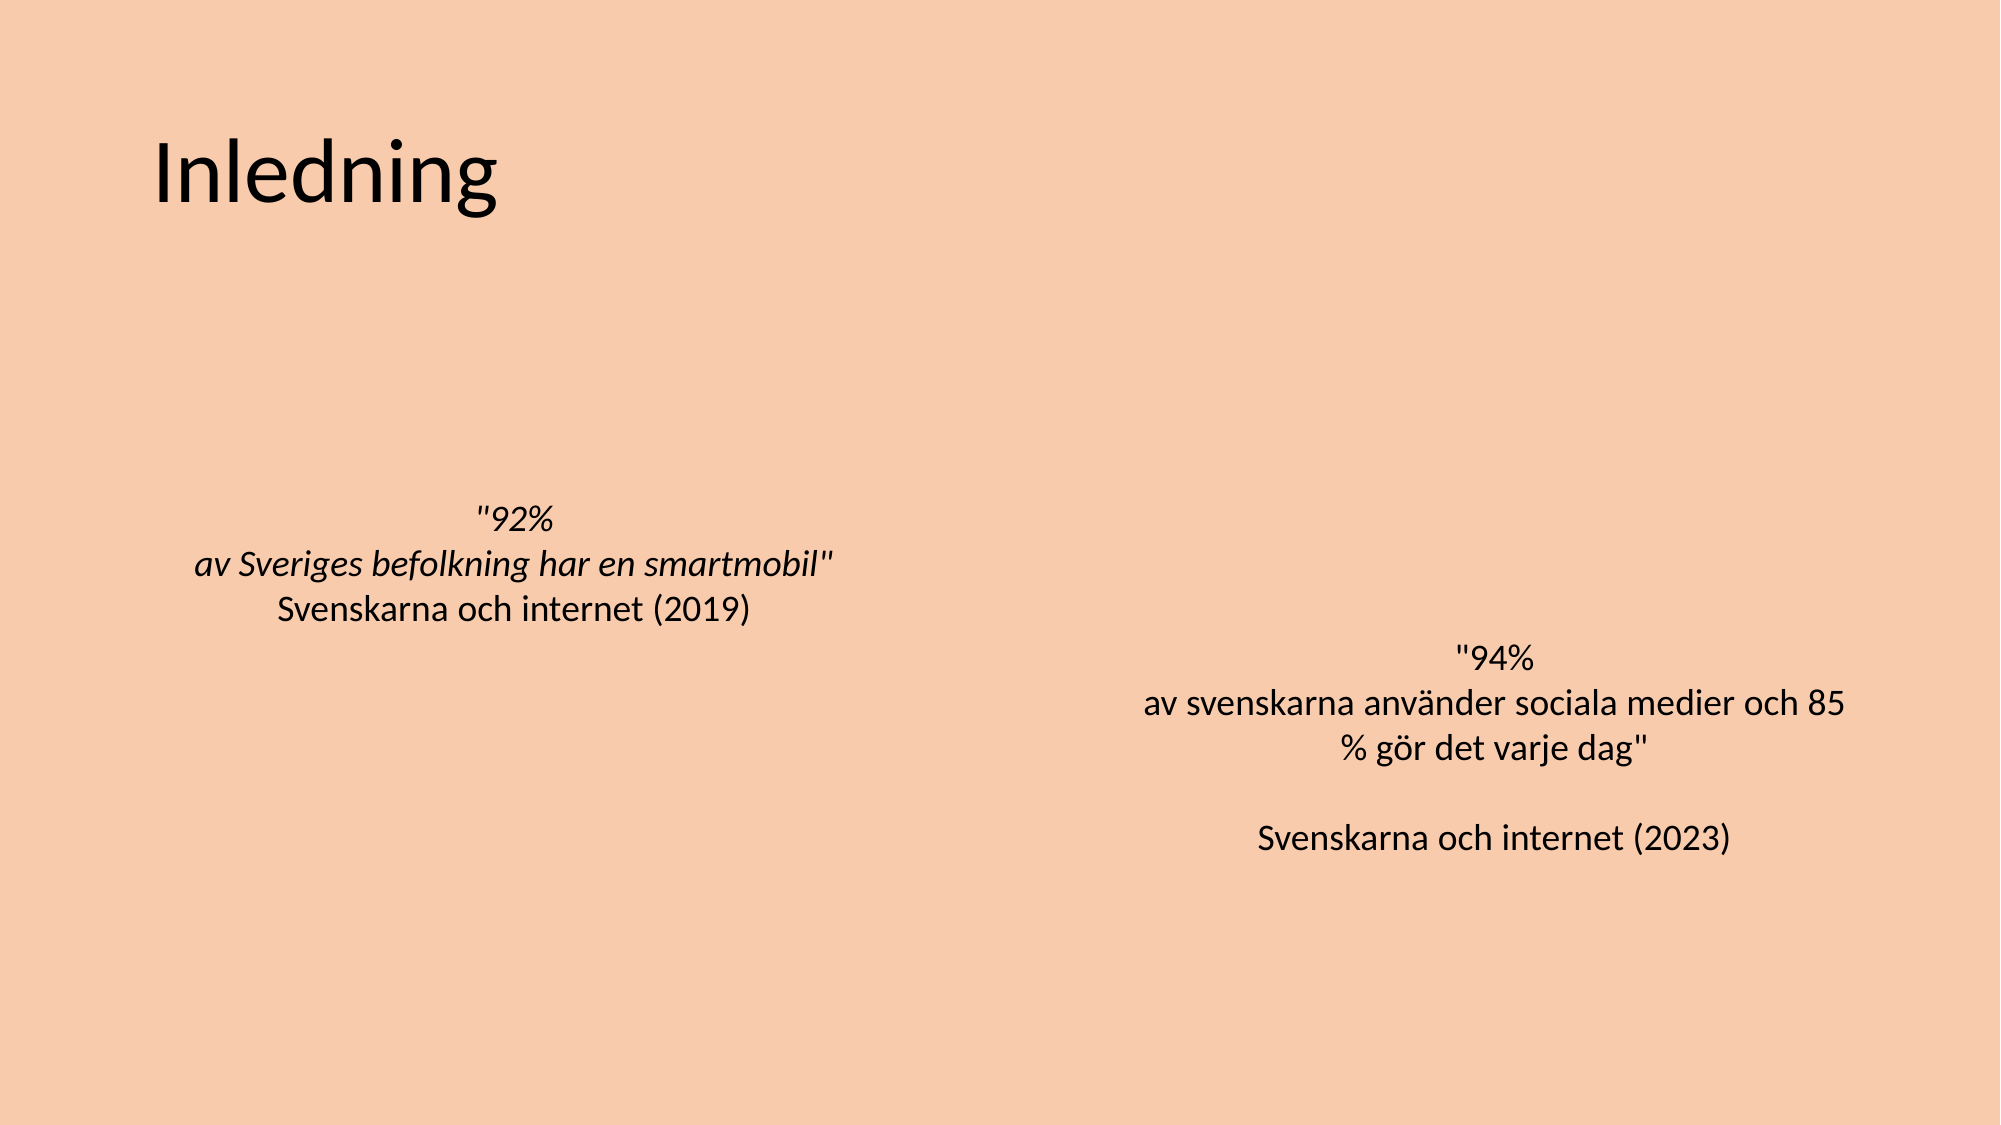

# Inledning

"92%​
av Sveriges befolkning har en smartmobil"​
Svenskarna och internet (2019)​

"94%​
av svenskarna använder sociala medier och 85% gör det varje dag"​
​
Svenskarna och internet (2023)​